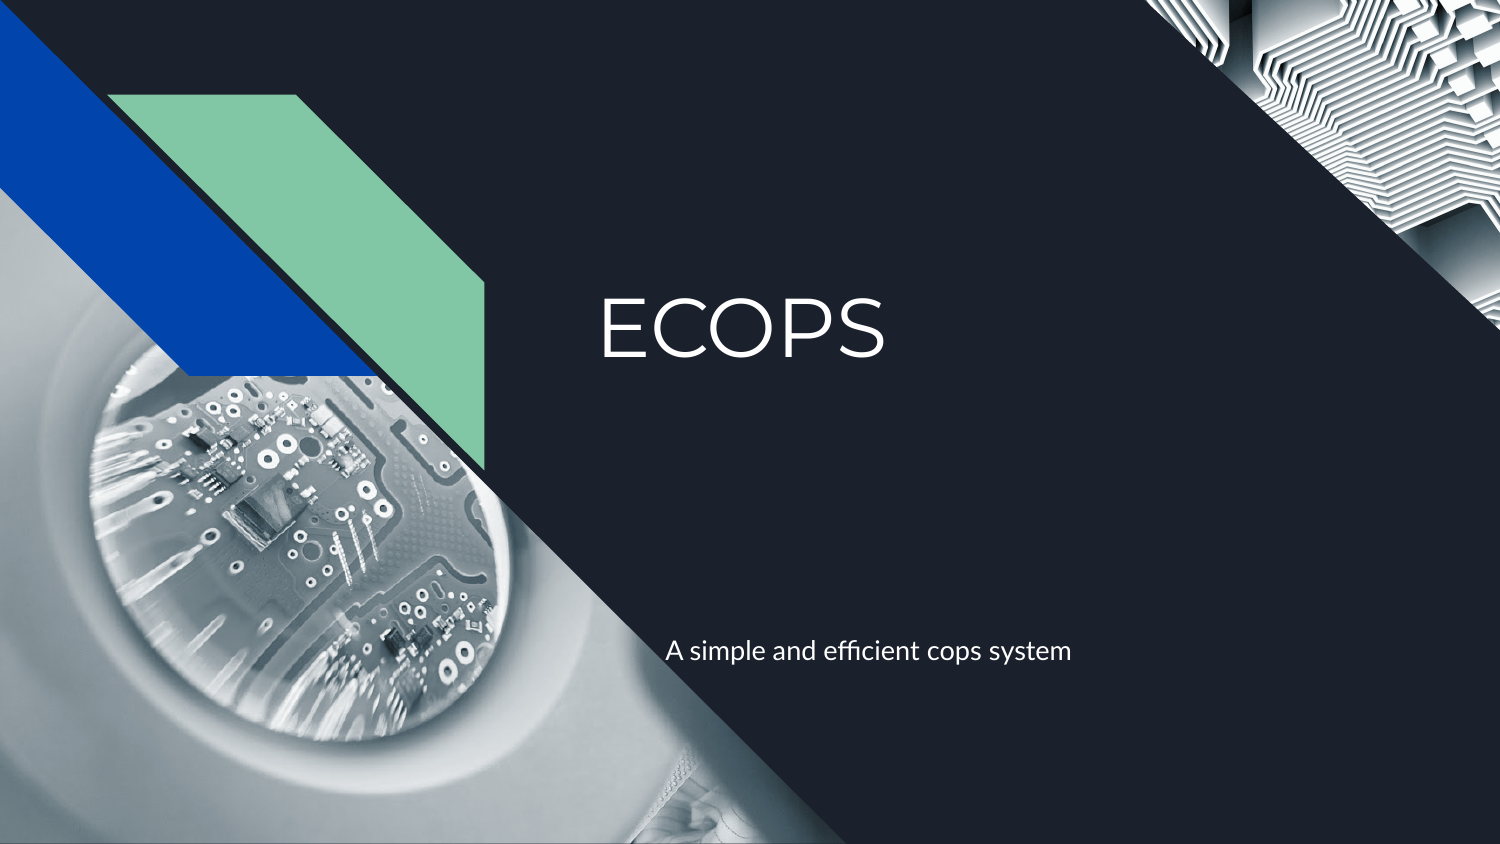

# ECOPS
A simple and efficient cops system